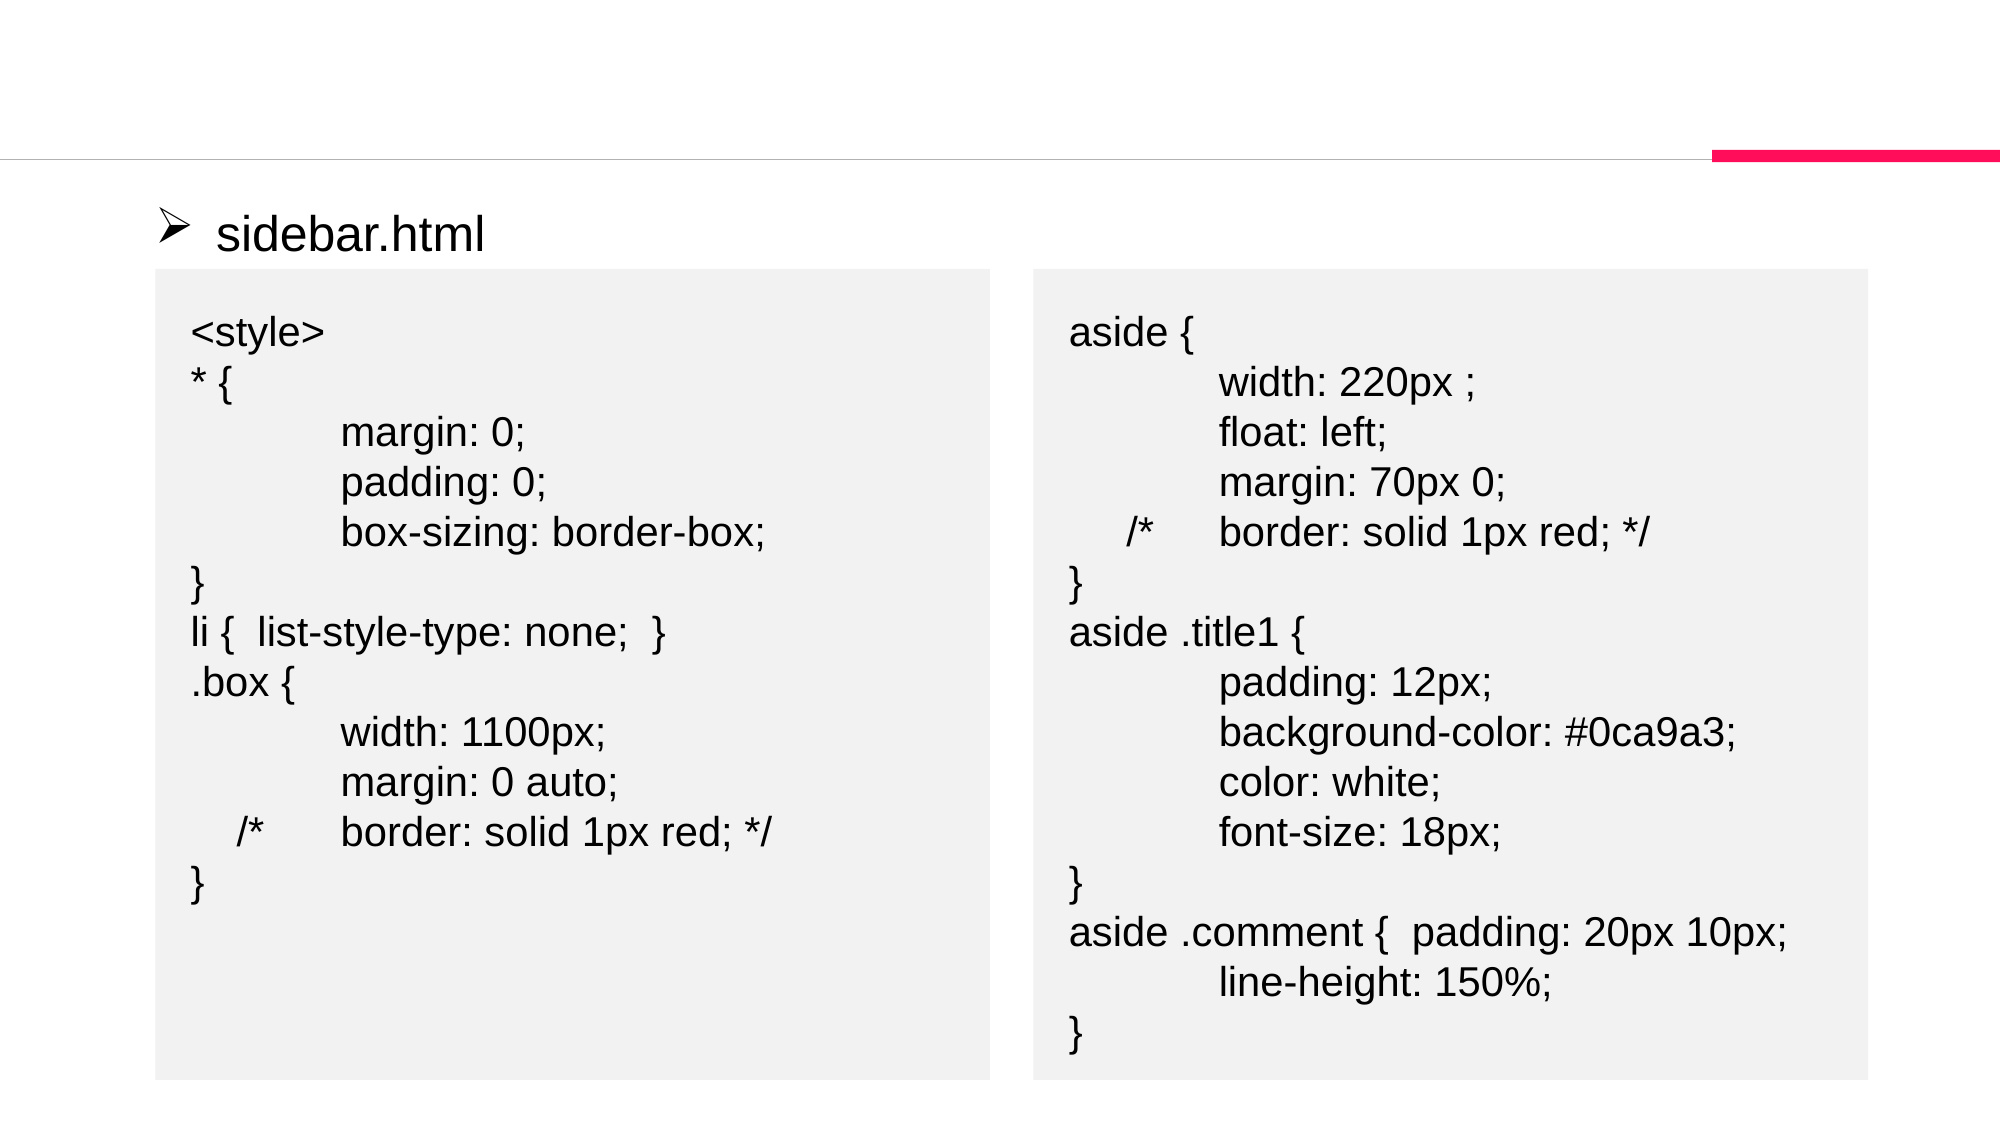

sidebar.html
aside {
	width: 220px ;
	float: left;
	margin: 70px 0;
     /*	border: solid 1px red; */
}
aside .title1 {
	padding: 12px;
	background-color: #0ca9a3;
	color: white;
	font-size: 18px;
}
aside .comment {  padding: 20px 10px;
	line-height: 150%;
}
<style>
* {
	margin: 0;
	padding: 0;
	box-sizing: border-box;
}
li {  list-style-type: none;  }
.box {
	width: 1100px;
	margin: 0 auto;
    /*	border: solid 1px red; */
}